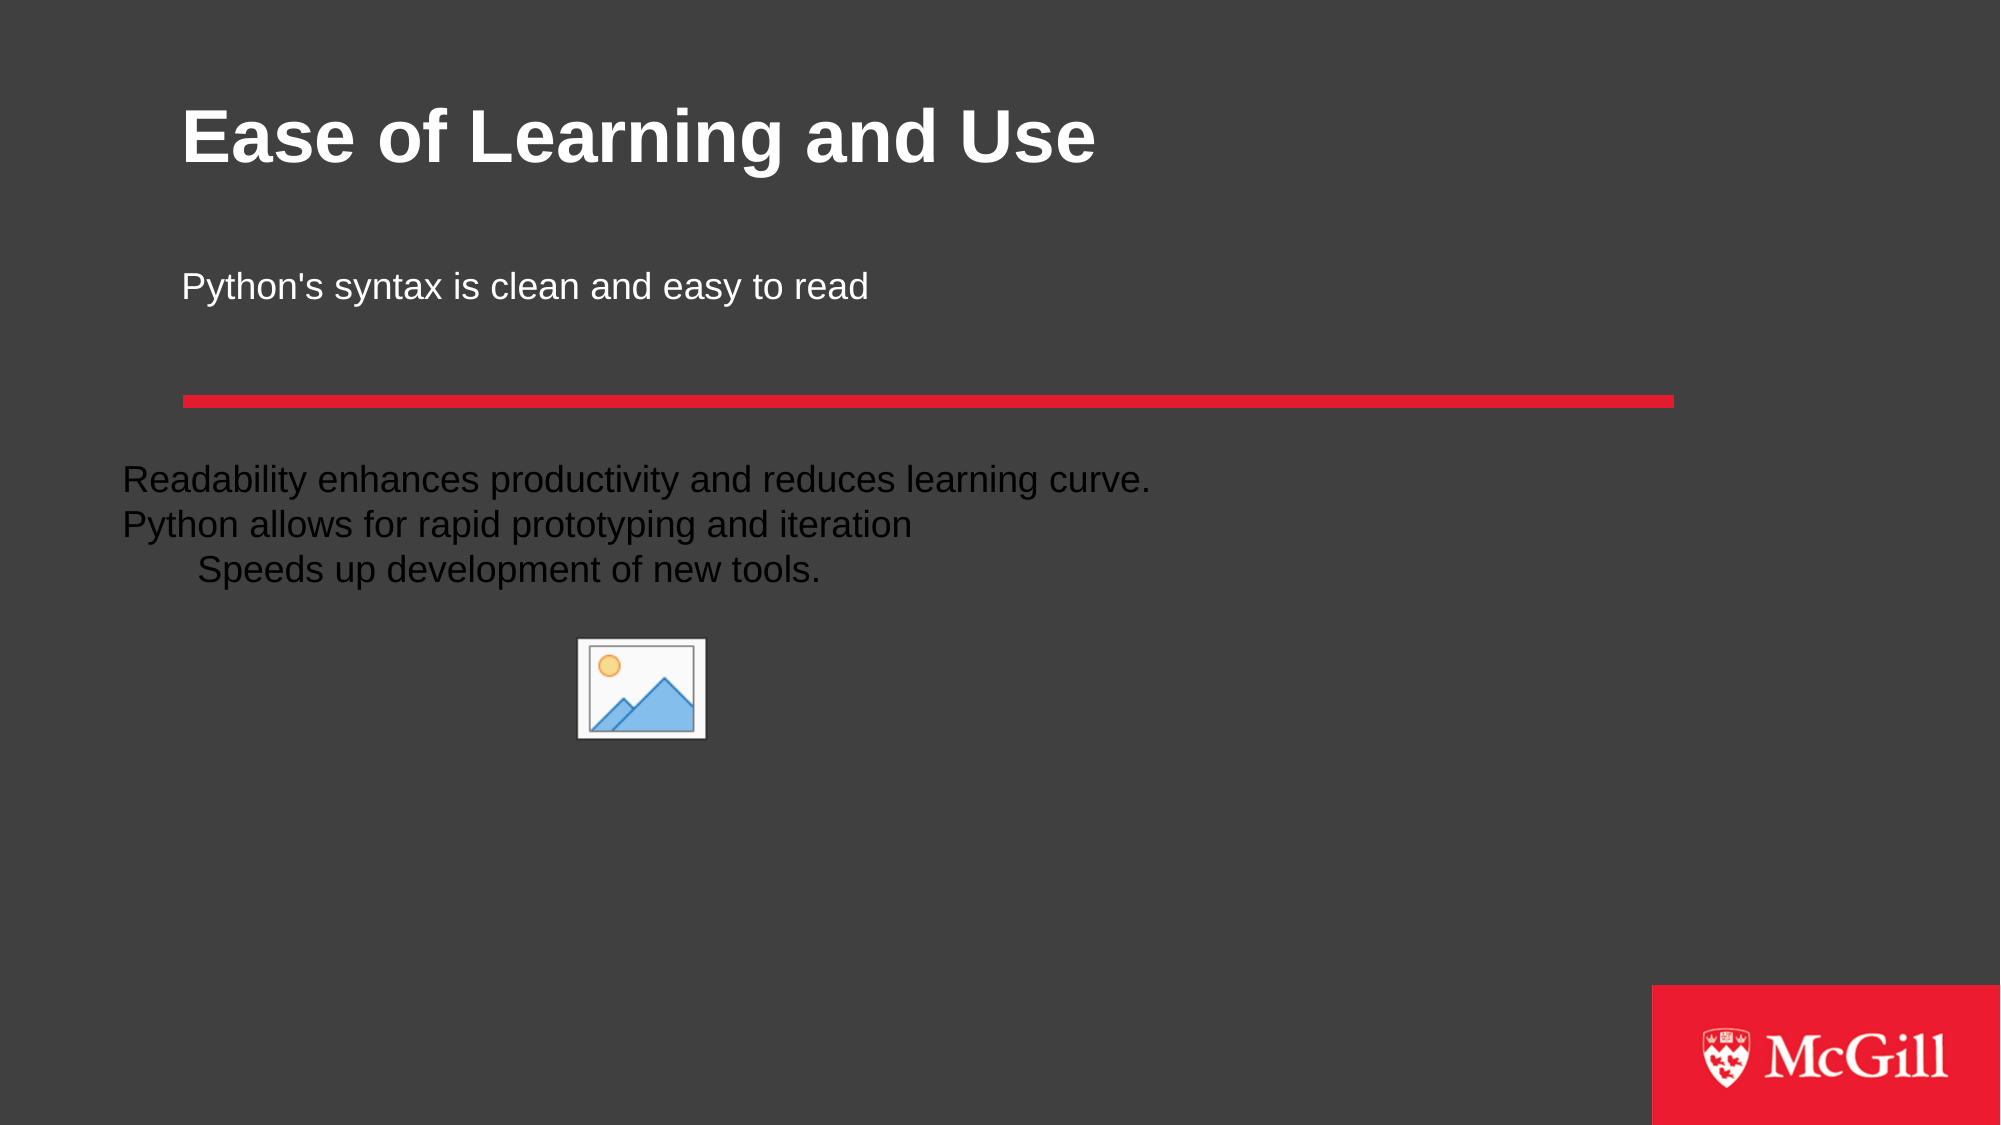

# Ease of Learning and Use
Python's syntax is clean and easy to read
Readability enhances productivity and reduces learning curve.
Python allows for rapid prototyping and iteration
Speeds up development of new tools.